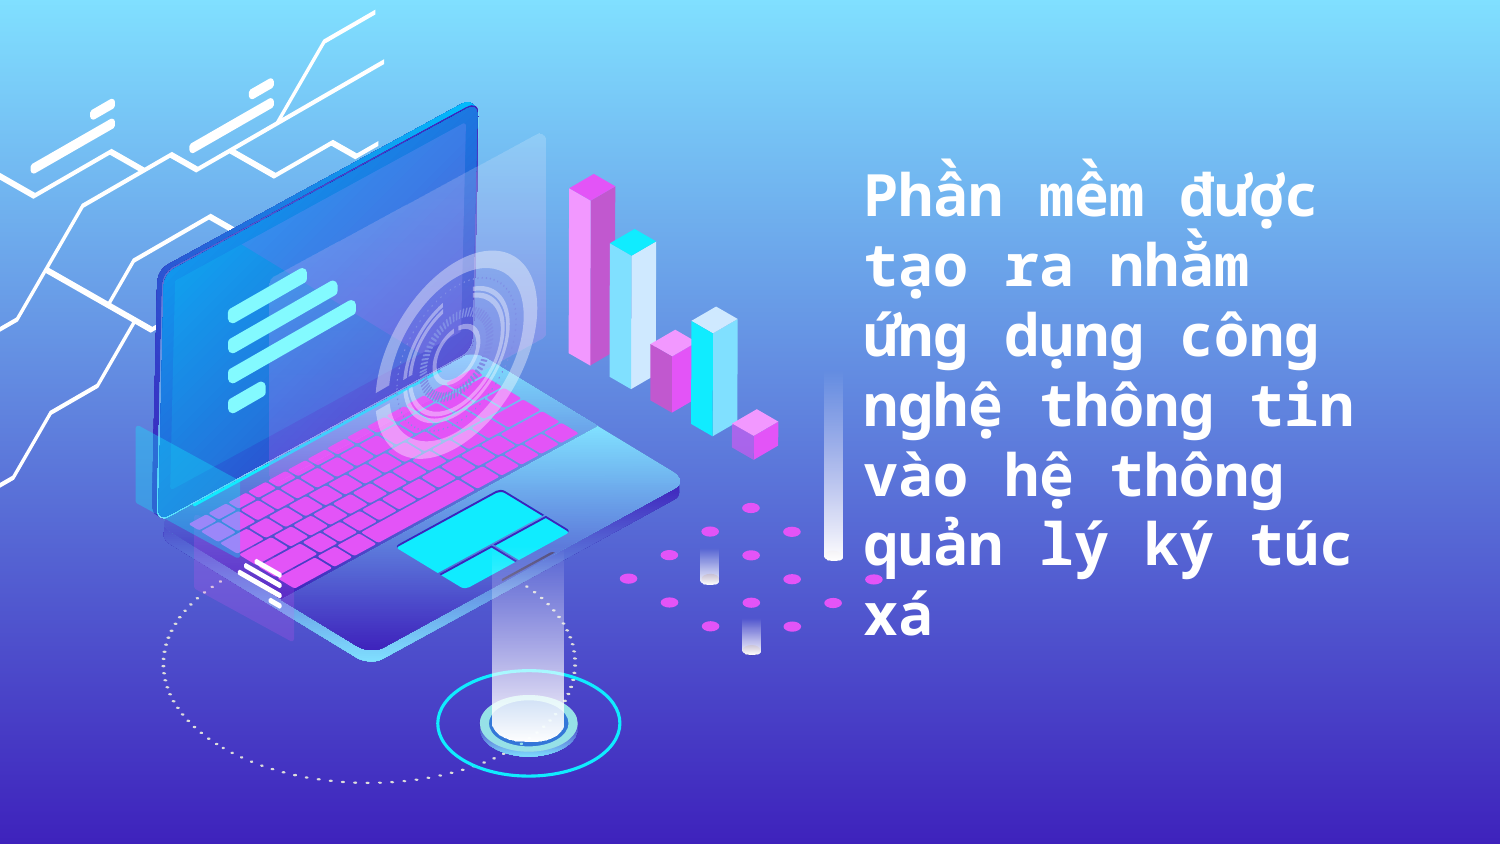

# Phần mềm được tạo ra nhằm ứng dụng công nghệ thông tin vào hệ thông quản lý ký túc xá